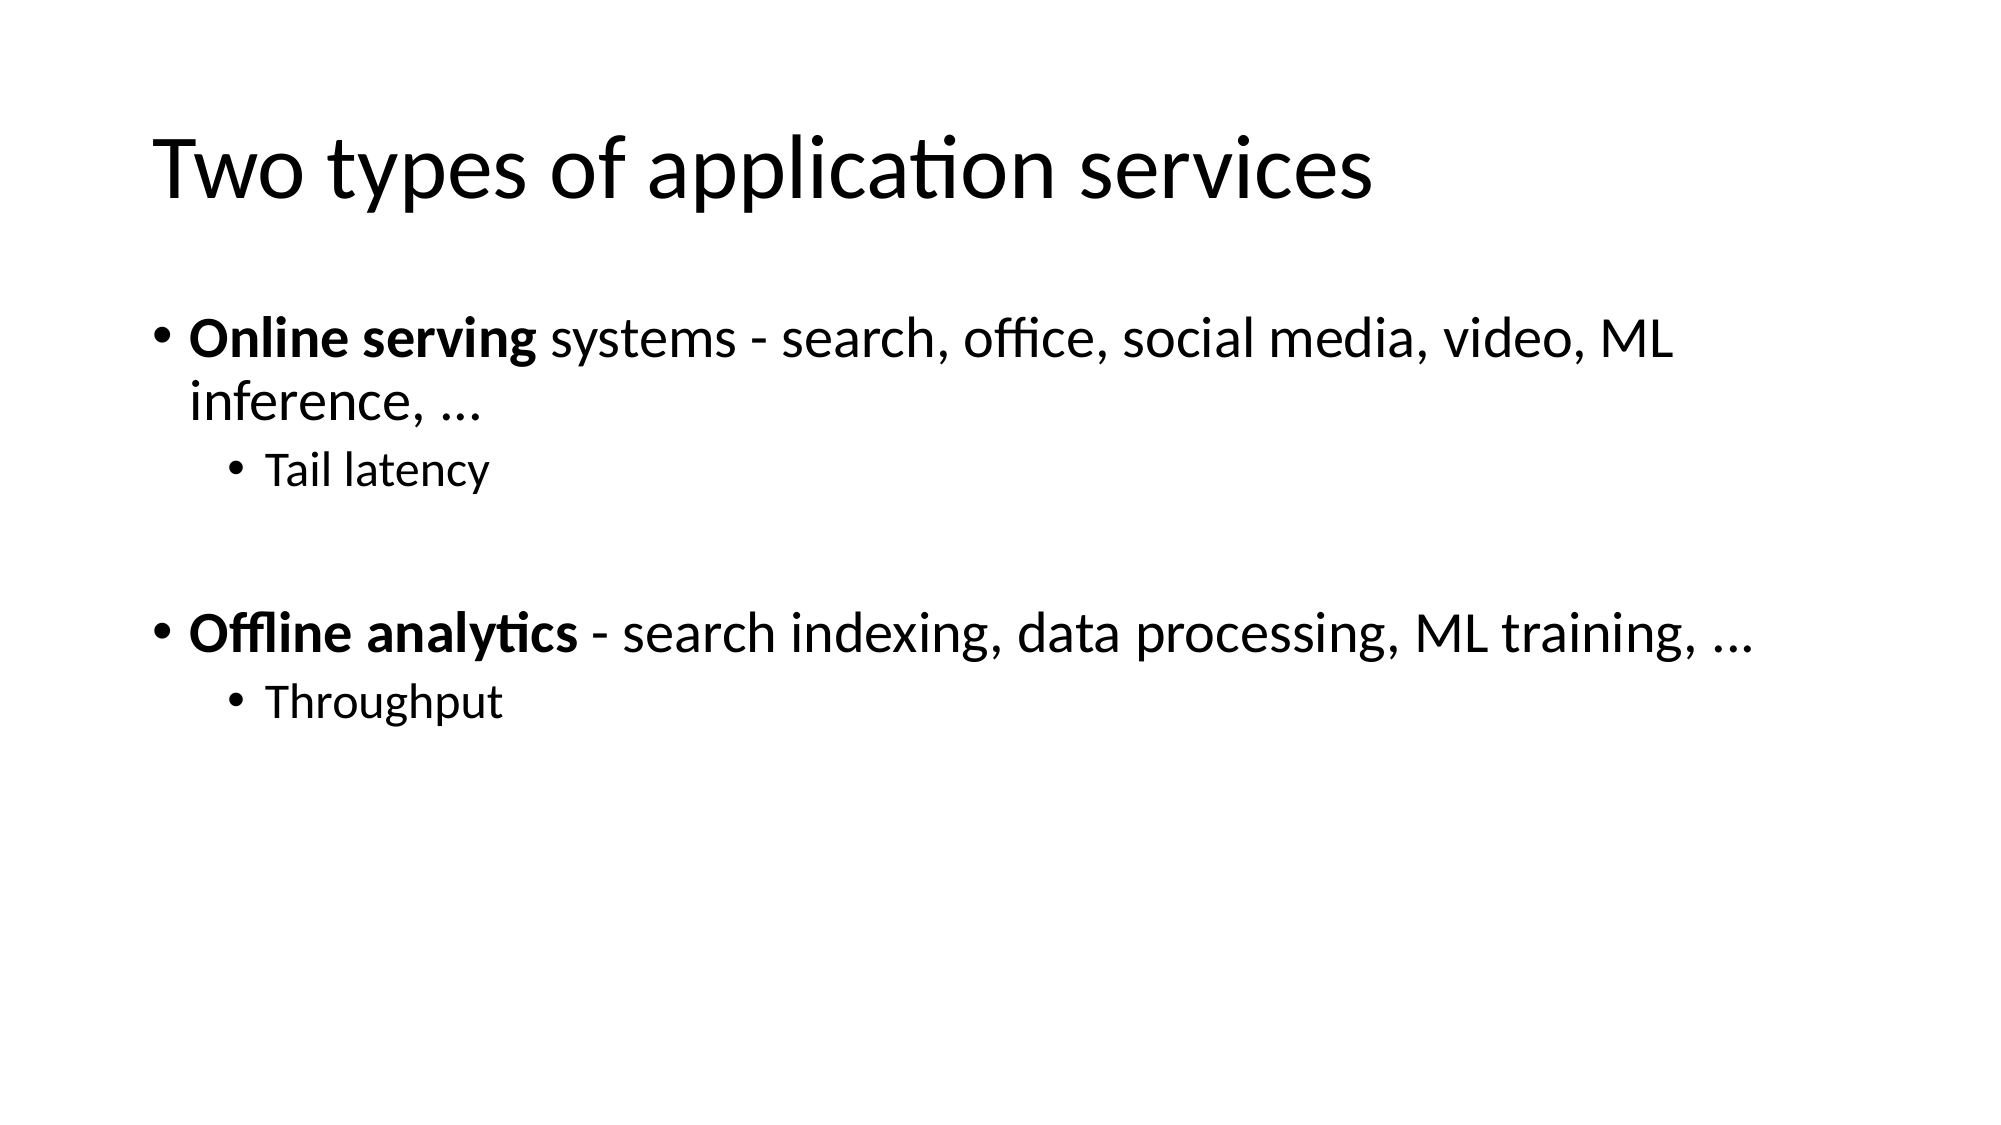

# Two types of application services
Online serving systems - search, office, social media, video, ML inference, ...
Tail latency

Offline analytics - search indexing, data processing, ML training, ...
Throughput